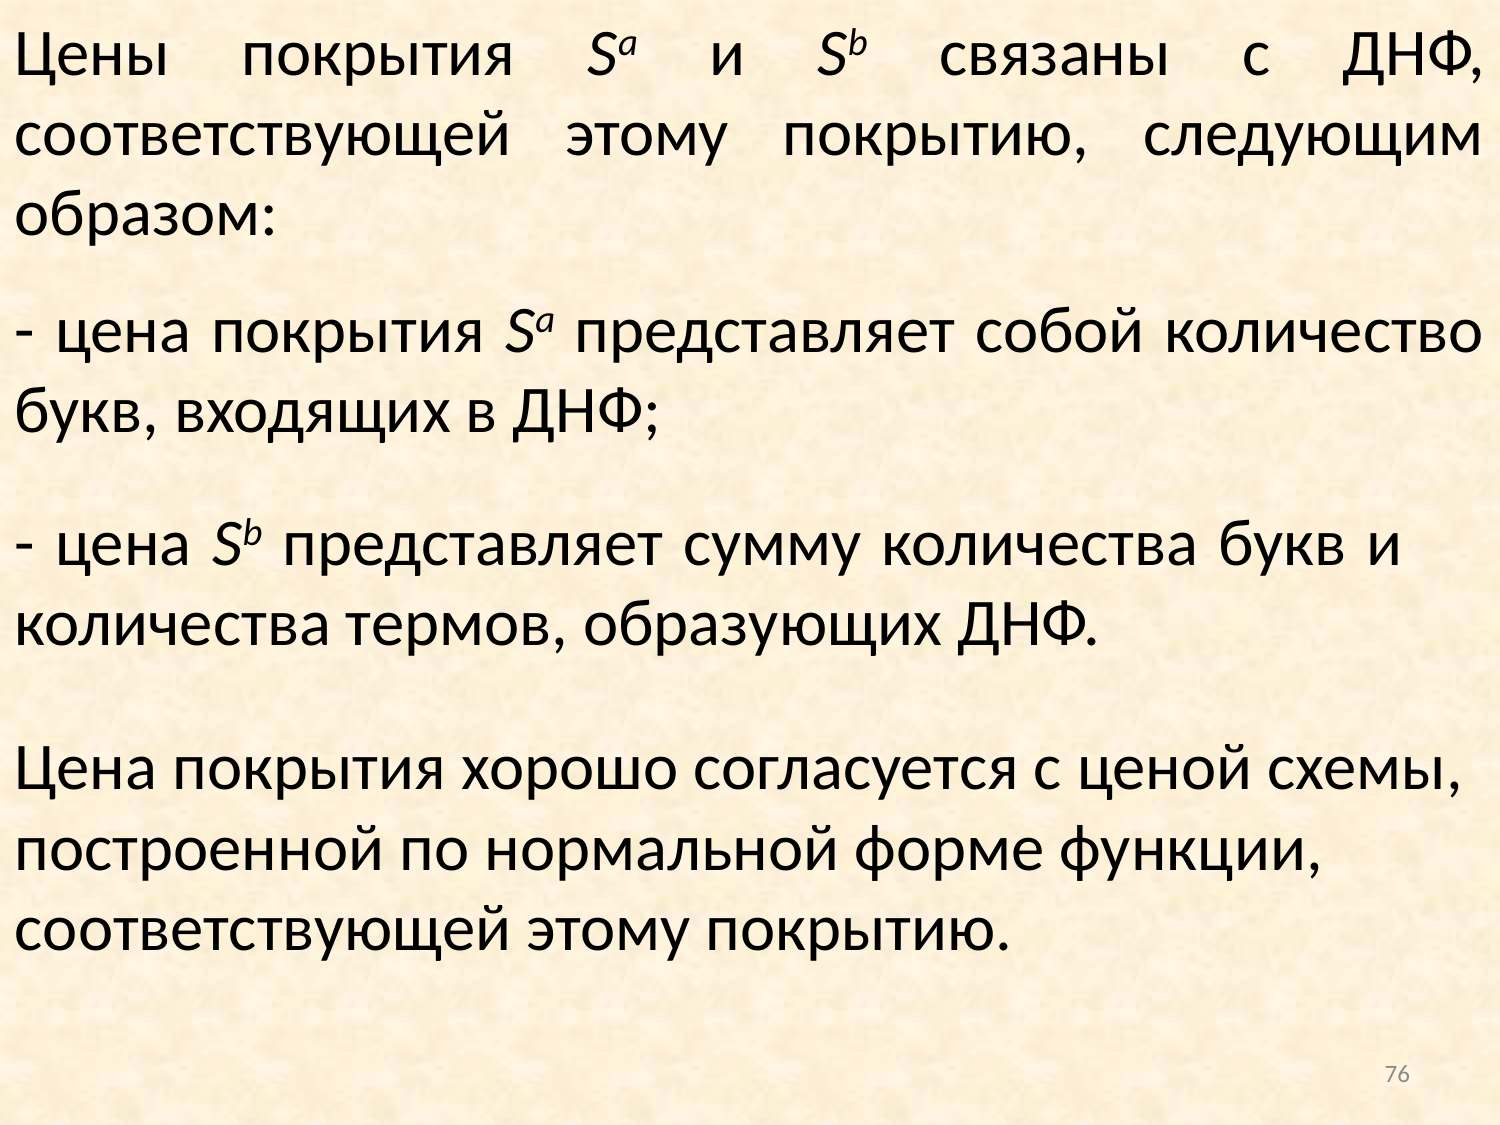

Цены покрытия Sa и Sb связаны с ДНФ, соответствующей этому покрытию, следующим образом:
- цена покрытия Sa представляет собой количество букв, входящих в ДНФ;
- цена Sb представляет сумму количества букв и     количества термов, образующих ДНФ.
Цена покрытия хорошо согласуется с ценой схемы, построенной по нормальной форме функции, соответствующей этому покрытию.
76